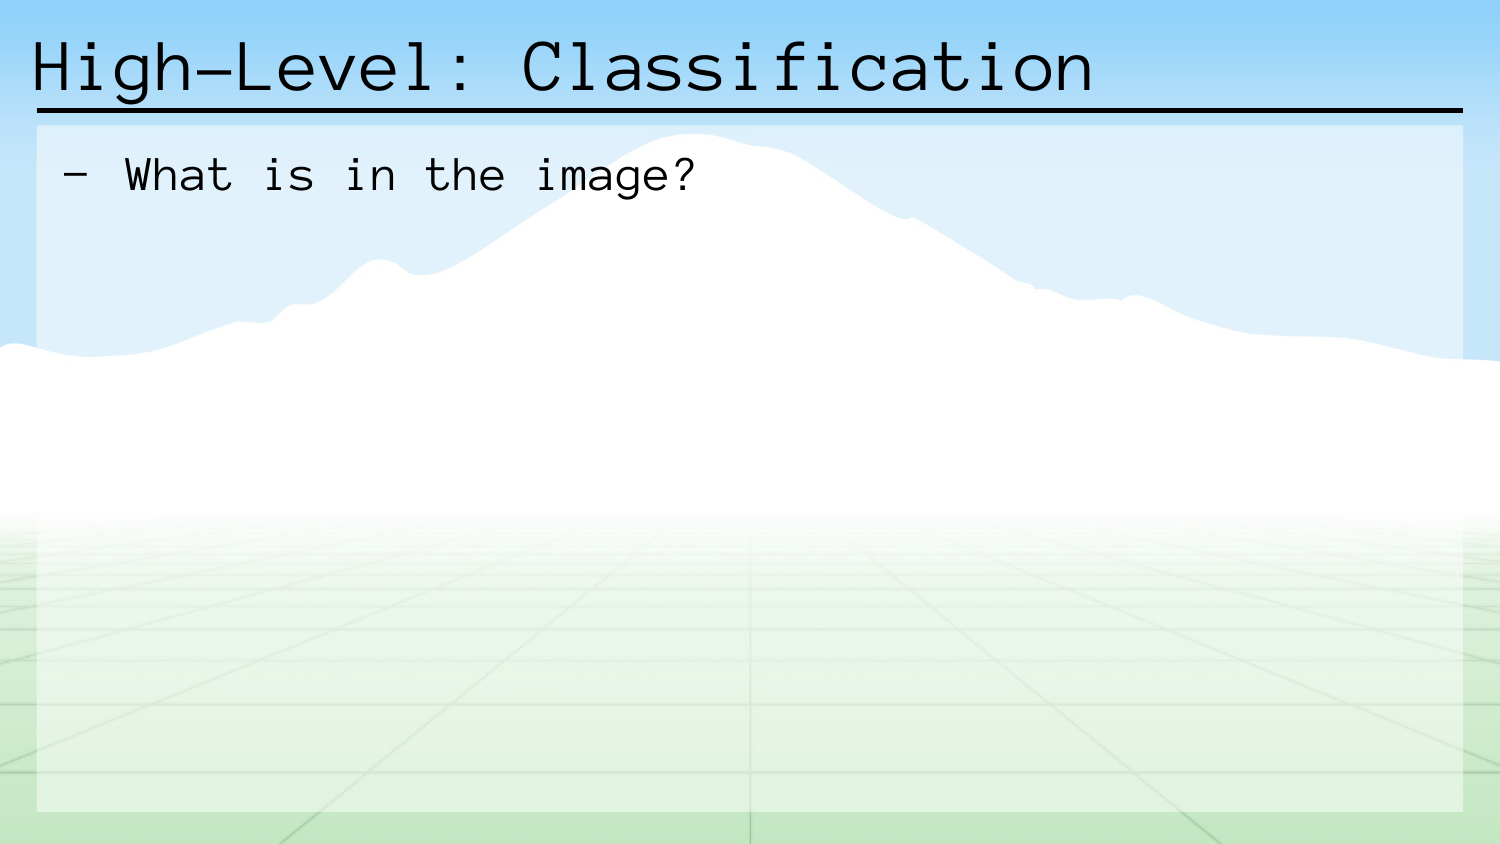

High-Level: Classification
What is in the image?